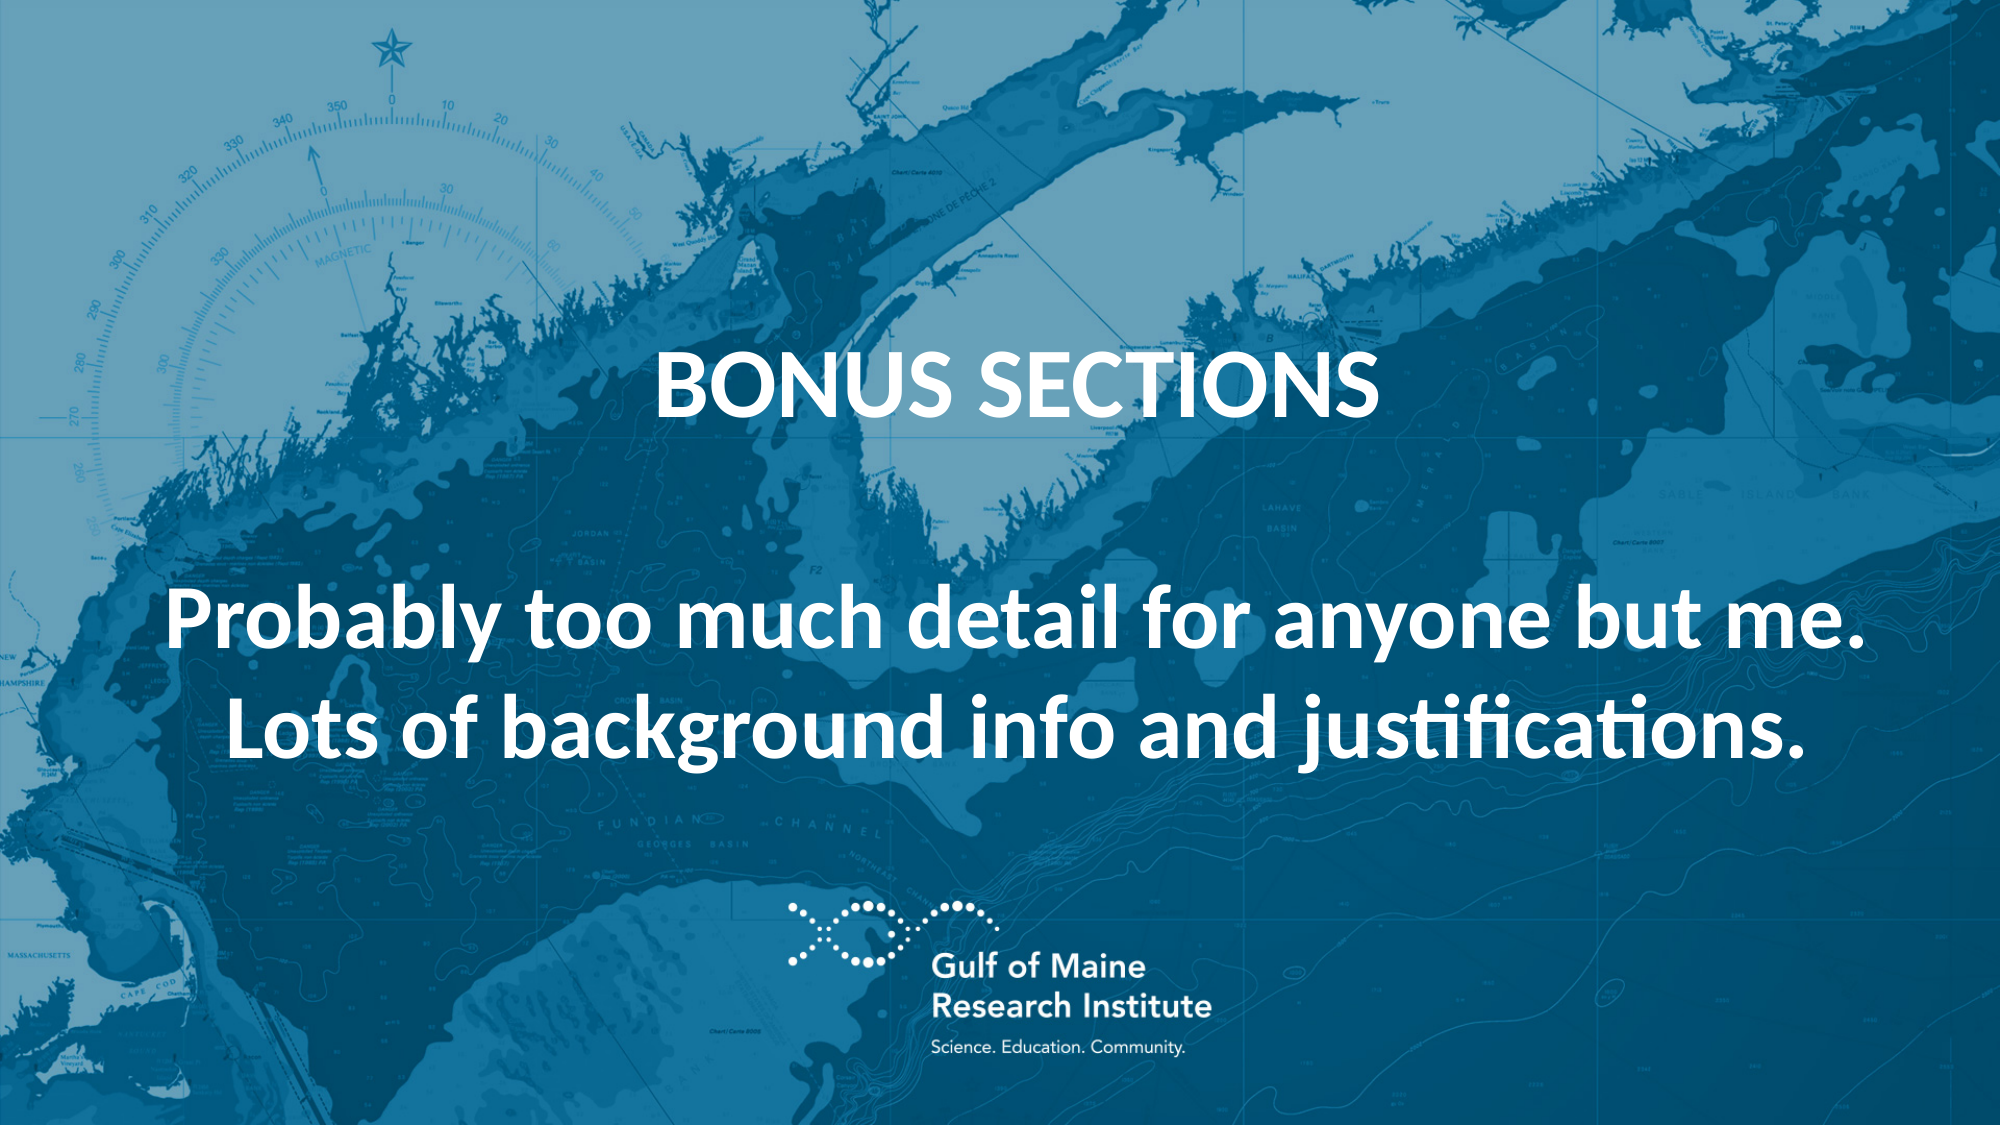

# BONUS SECTIONS Probably too much detail for anyone but me. Lots of background info and justifications.